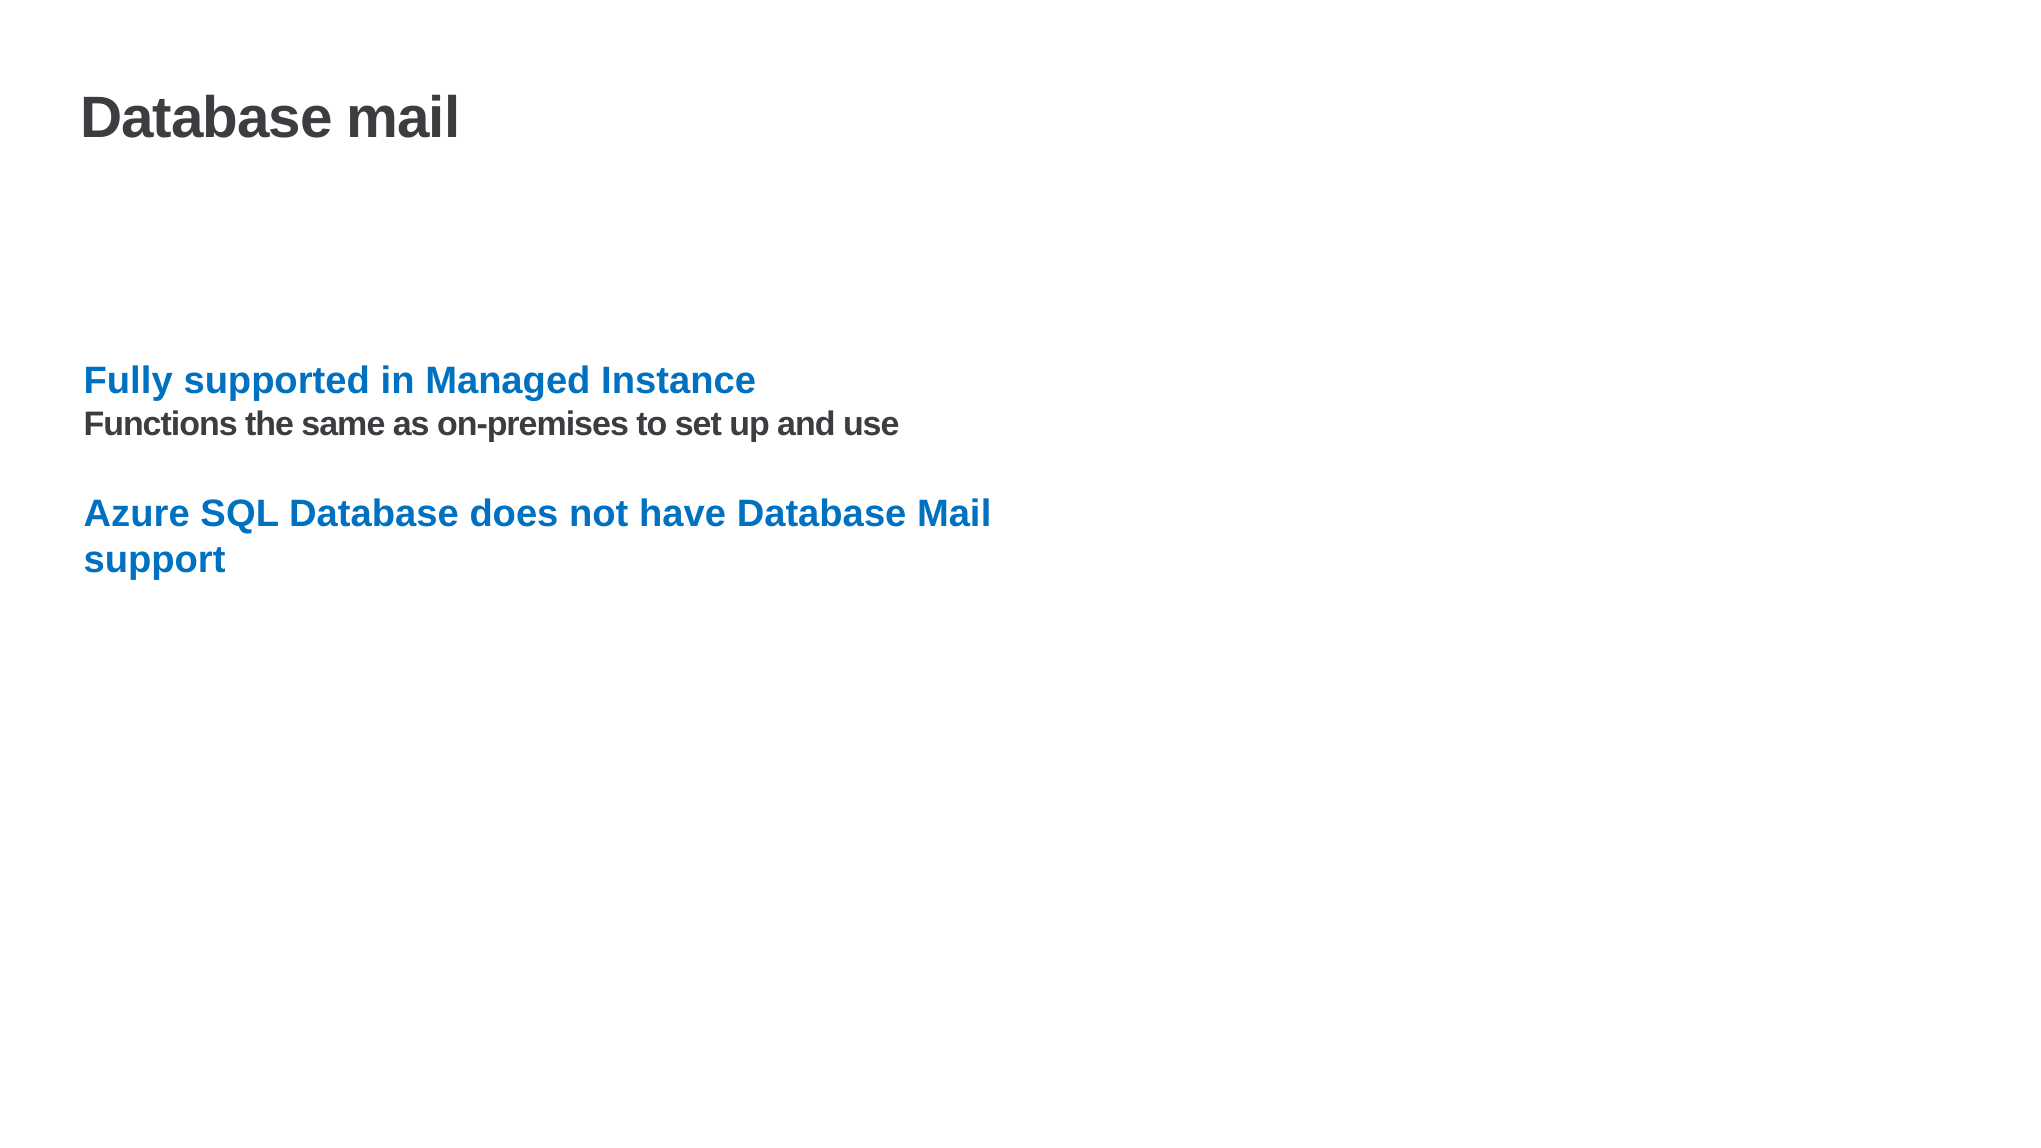

Database mail
Fully supported in Managed Instance
Functions the same as on-premises to set up and use

Azure SQL Database does not have Database Mail support